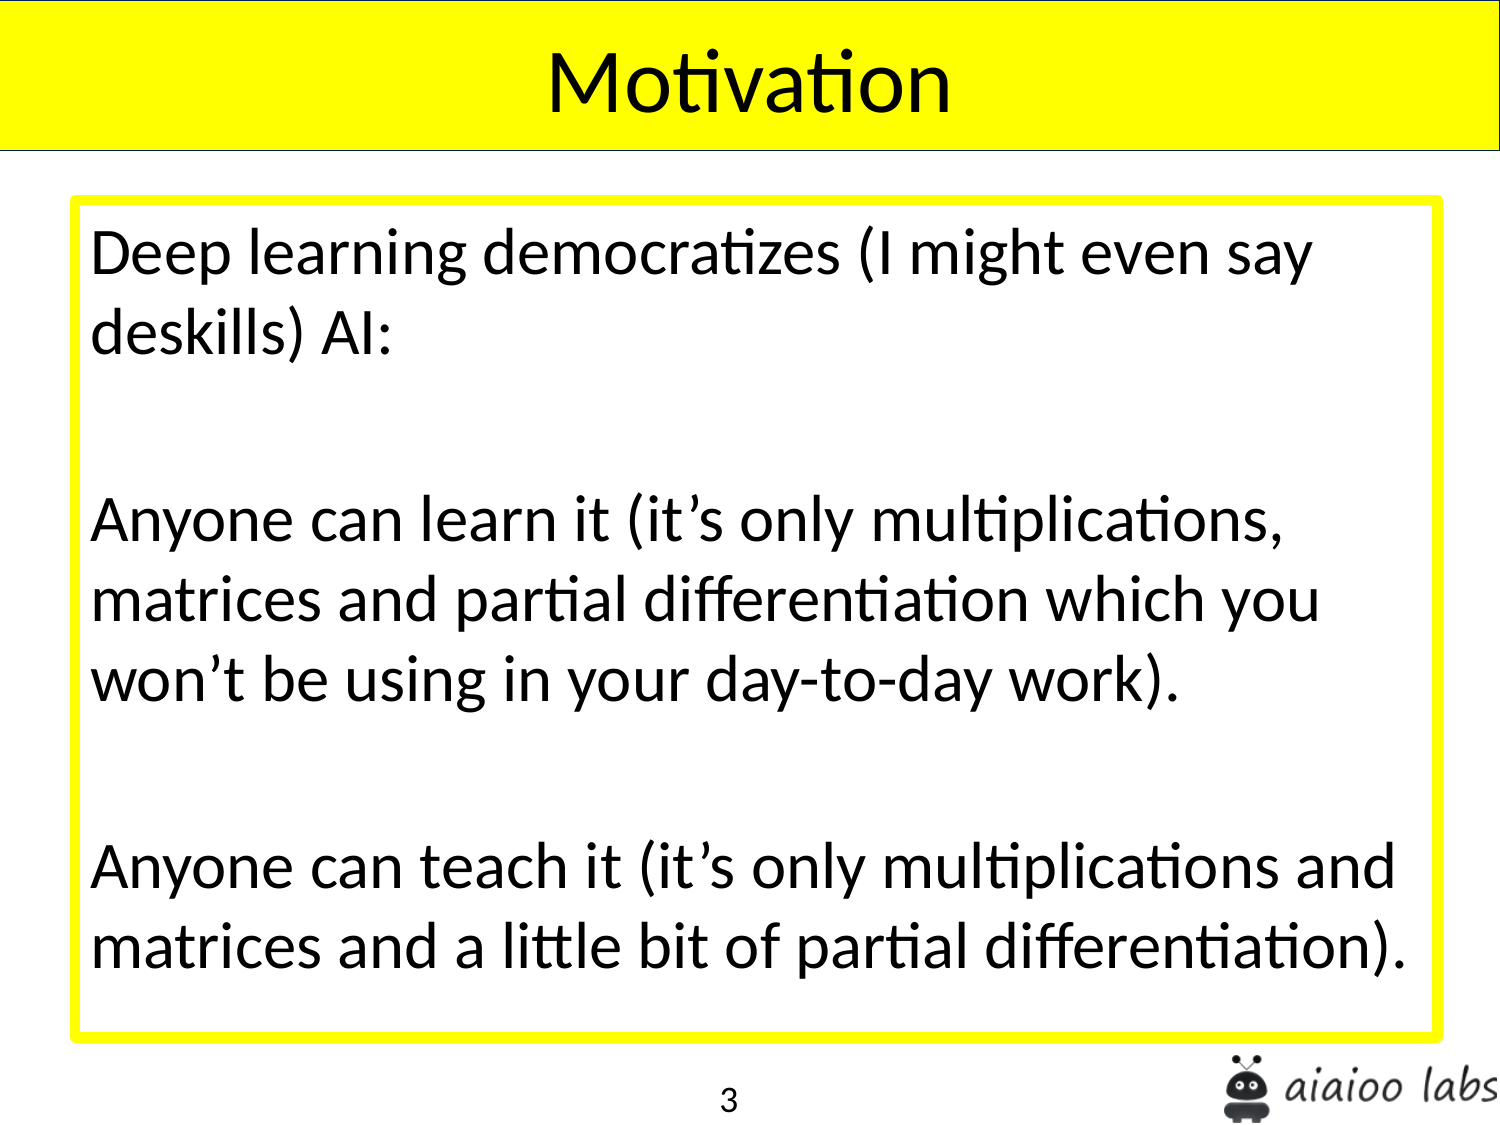

Motivation
Deep learning democratizes (I might even say deskills) AI:

Anyone can learn it (it’s only multiplications, matrices and partial differentiation which you won’t be using in your day-to-day work).

Anyone can teach it (it’s only multiplications and matrices and a little bit of partial differentiation).